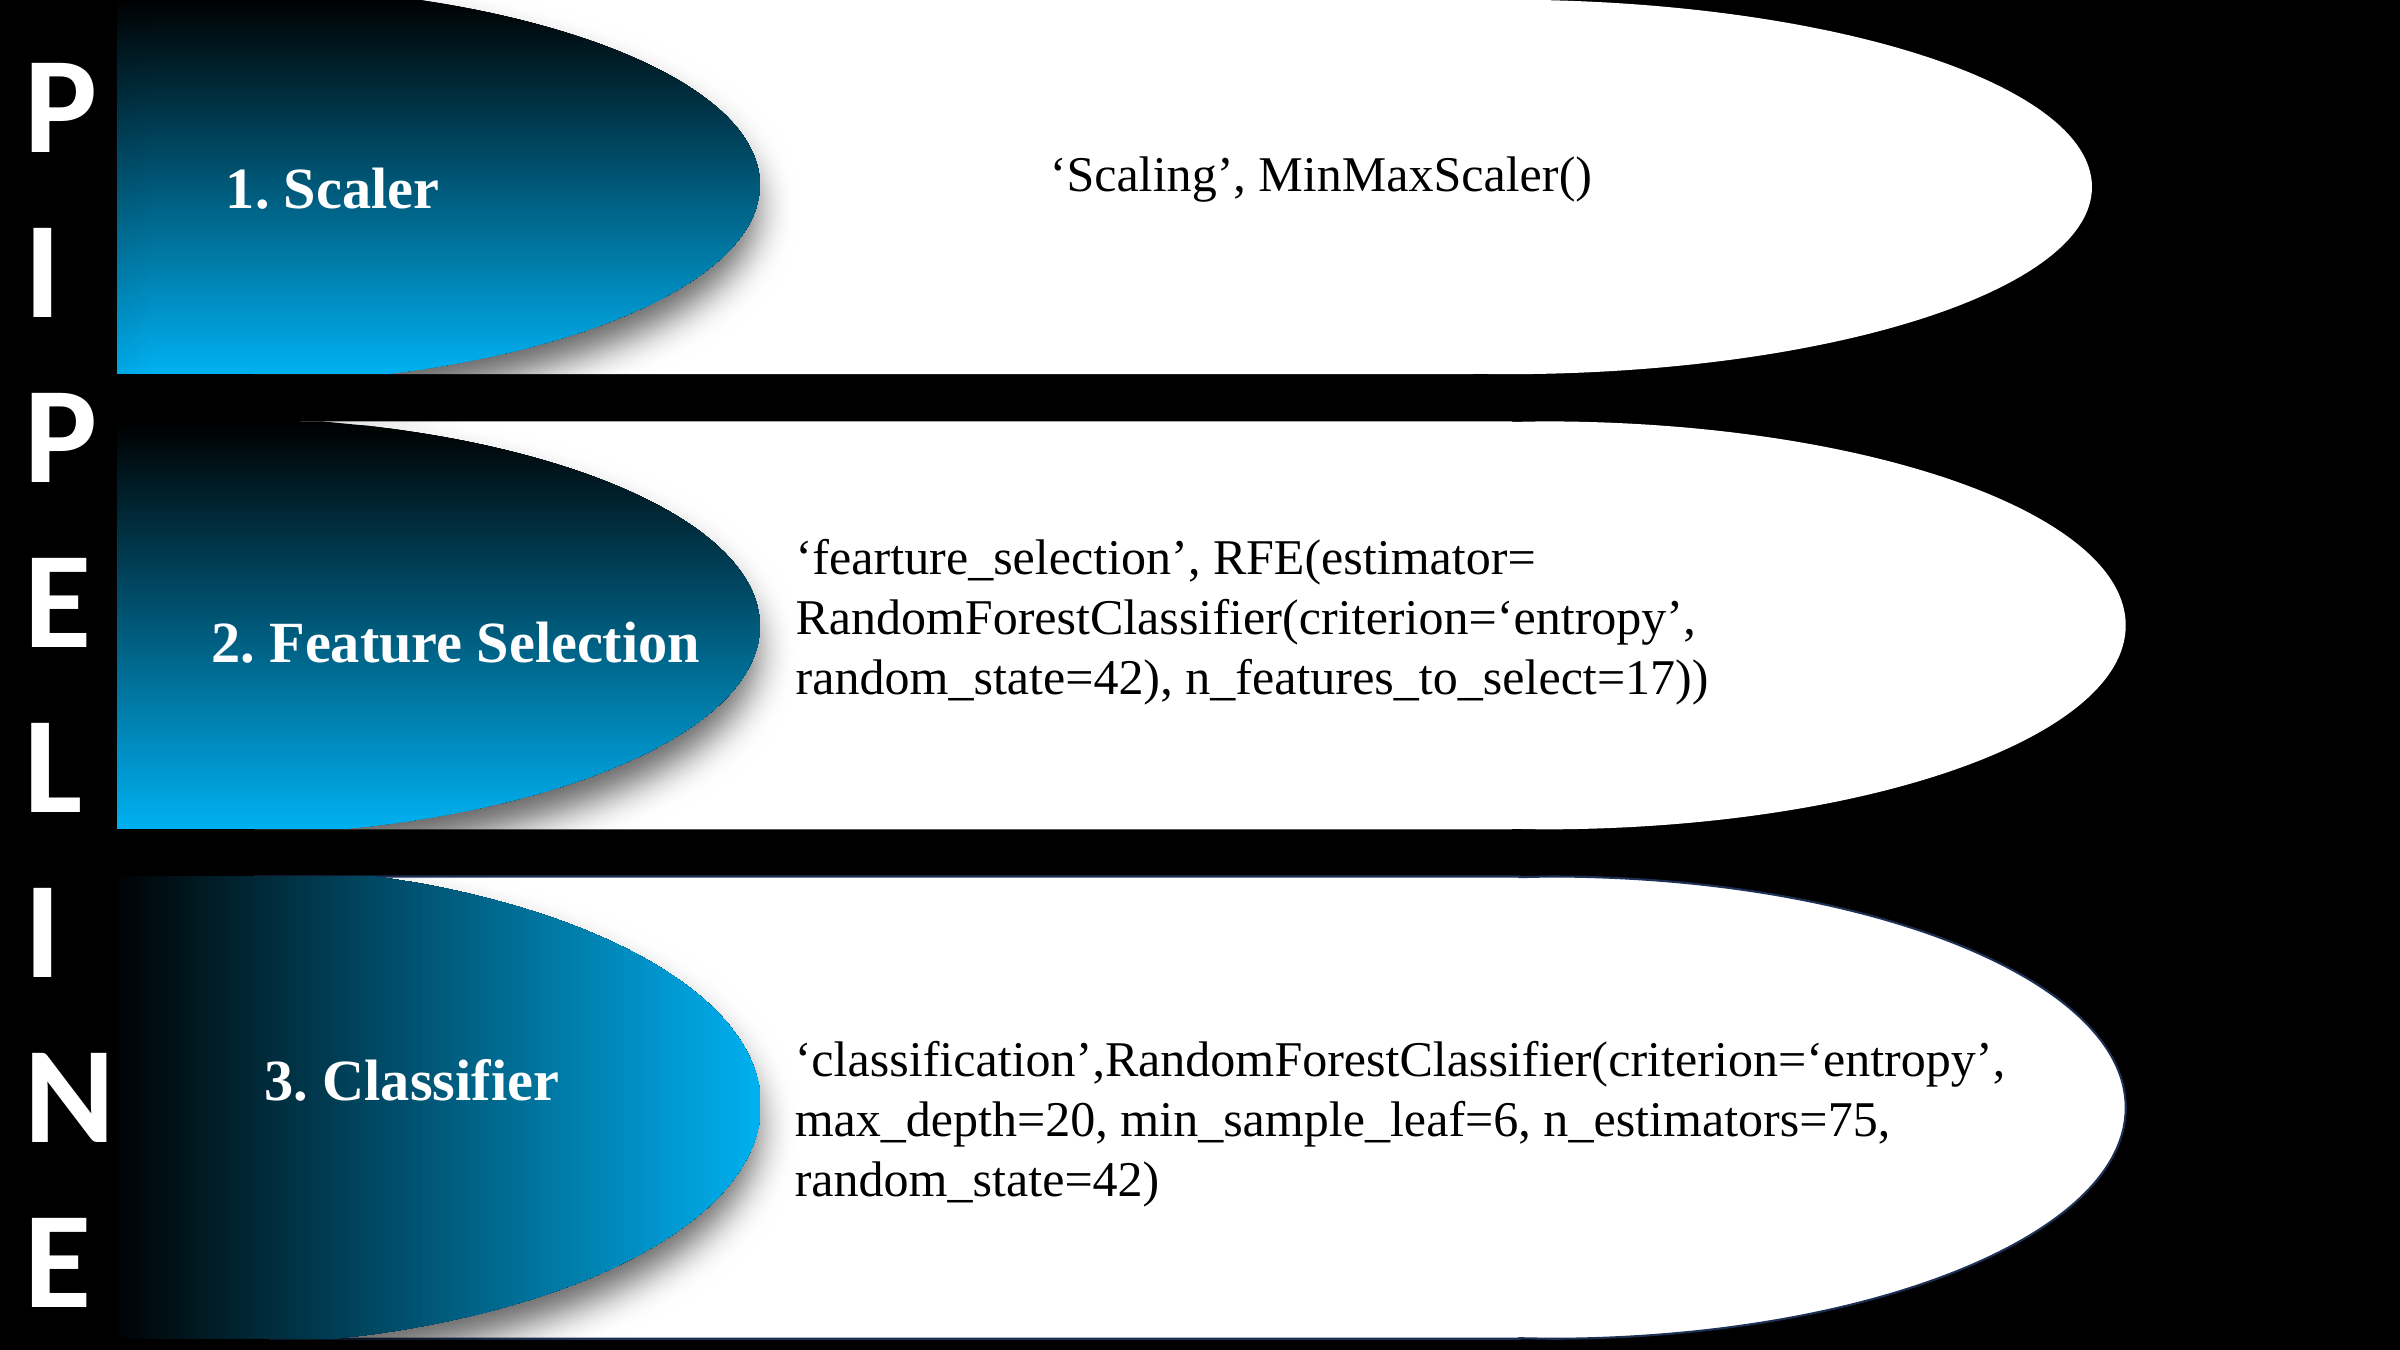

1. Scaler

‘Scaling’, MinMaxScaler()()
PIPELINE

2. Feature Selection

‘fearture_selection’, RFE(estimator=
RandomForestClassifier(criterion=‘entropy’, random_state=42), n_features_to_select=17))

‘classification’,RandomForestClassifier(criterion=‘entropy’, max_depth=20, min_sample_leaf=6, n_estimators=75, random_state=42)

3. Classifier